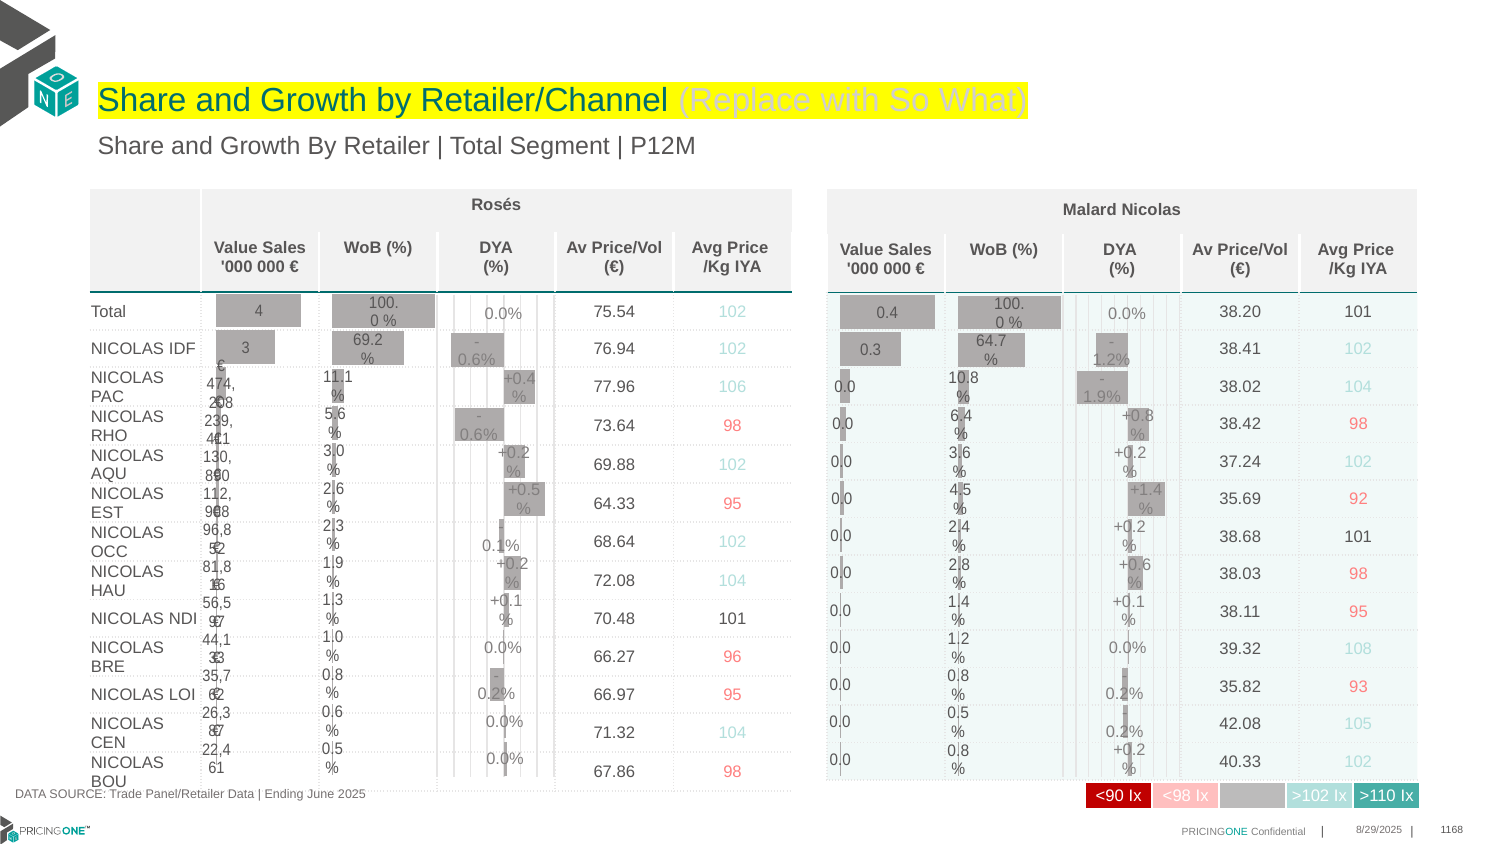

# Share and Growth by Retailer/Channel (Replace with So What)
Share and Growth By Retailer | Total Segment | P12M
|  | Rosés | Total Category |  |  |  |
| --- | --- | --- | --- | --- | --- |
|  | Value Sales '000 000 € | WoB (%) | DYA (%) | Av Price/Vol (€) | Avg Price /Kg IYA |
| Total |  |  |  | 75.54 | 102 |
| NICOLAS IDF |  |  |  | 76.94 | 102 |
| NICOLAS PAC |  |  |  | 77.96 | 106 |
| NICOLAS RHO |  |  |  | 73.64 | 98 |
| NICOLAS AQU |  |  |  | 69.88 | 102 |
| NICOLAS EST |  |  |  | 64.33 | 95 |
| NICOLAS OCC |  |  |  | 68.64 | 102 |
| NICOLAS HAU |  |  |  | 72.08 | 104 |
| NICOLAS NDI |  |  |  | 70.48 | 101 |
| NICOLAS BRE |  |  |  | 66.27 | 96 |
| NICOLAS LOI |  |  |  | 66.97 | 95 |
| NICOLAS CEN |  |  |  | 71.32 | 104 |
| NICOLAS BOU |  |  |  | 67.86 | 98 |
| Malard Nicolas | Client |  |  |  |
| --- | --- | --- | --- | --- |
| Value Sales '000 000 € | WoB (%) | DYA (%) | Av Price/Vol (€) | Avg Price /Kg IYA |
|  |  |  | 38.20 | 101 |
|  |  |  | 38.41 | 102 |
|  |  |  | 38.02 | 104 |
|  |  |  | 38.42 | 98 |
|  |  |  | 37.24 | 102 |
|  |  |  | 35.69 | 92 |
|  |  |  | 38.68 | 101 |
|  |  |  | 38.03 | 98 |
|  |  |  | 38.11 | 95 |
|  |  |  | 39.32 | 108 |
|  |  |  | 35.82 | 93 |
|  |  |  | 42.08 | 105 |
|  |  |  | 40.33 | 102 |

### Chart

| Category | Value Sales |
|---|---|
| Grand Total | 4288634.0 |
| NICOLAS IDF | 2967209.0 |
| NICOLAS PAC | 474208.0 |
| NICOLAS RHO | 239411.0 |
| NICOLAS AQU | 130890.0 |
| NICOLAS EST | 112908.0 |
| NICOLAS OCC | 96852.0 |
| NICOLAS HAU | 81816.0 |
| NICOLAS NDI | 56597.0 |
| NICOLAS BRE | 44133.0 |
| NICOLAS LOI | 35762.0 |
| NICOLAS CEN | 26387.0 |
| NICOLAS BOU | 22461.0 |

### Chart

| Category | Trade WoB % |
|---|---|
| Grand Total | 1.0 |
| NICOLAS IDF | 0.6919 |
| NICOLAS PAC | 0.1106 |
| NICOLAS RHO | 0.0558 |
| NICOLAS AQU | 0.0305 |
| NICOLAS EST | 0.0263 |
| NICOLAS OCC | 0.0226 |
| NICOLAS HAU | 0.0191 |
| NICOLAS NDI | 0.0132 |
| NICOLAS BRE | 0.0103 |
| NICOLAS LOI | 0.0083 |
| NICOLAS CEN | 0.0062 |
| NICOLAS BOU | 0.0052 |

### Chart

| Category | Value Sales |
|---|---|
| Grand Total | 415083.0 |
| NICOLAS IDF | 268461.0 |
| NICOLAS PAC | 44823.0 |
| NICOLAS RHO | 26507.0 |
| NICOLAS AQU | 15156.0 |
| NICOLAS EST | 18810.0 |
| NICOLAS OCC | 10056.0 |
| NICOLAS HAU | 11675.0 |
| NICOLAS NDI | 5793.0 |
| NICOLAS BRE | 5111.0 |
| NICOLAS LOI | 3403.0 |
| NICOLAS CEN | 2062.0 |
| NICOLAS BOU | 3226.0 |

### Chart

| Category | Trade WoB % |
|---|---|
| Grand Total | 1.0 |
| NICOLAS IDF | 0.6468 |
| NICOLAS PAC | 0.108 |
| NICOLAS RHO | 0.0639 |
| NICOLAS AQU | 0.0365 |
| NICOLAS EST | 0.0453 |
| NICOLAS OCC | 0.0242 |
| NICOLAS HAU | 0.0281 |
| NICOLAS NDI | 0.014 |
| NICOLAS BRE | 0.0123 |
| NICOLAS LOI | 0.0082 |
| NICOLAS CEN | 0.005 |
| NICOLAS BOU | 0.0078 |

### Chart

| Category | Trade WoB % DYA |
|---|---|
| Grand Total | 0.0 |
| NICOLAS IDF | -0.006400000000000072 |
| NICOLAS PAC | 0.003799999999999998 |
| NICOLAS RHO | -0.0058999999999999955 |
| NICOLAS AQU | 0.0024999999999999988 |
| NICOLAS EST | 0.004900000000000002 |
| NICOLAS OCC | -0.0005999999999999998 |
| NICOLAS HAU | 0.0020999999999999977 |
| NICOLAS NDI | 0.0005999999999999998 |
| NICOLAS BRE | -9.99999999999994e-05 |
| NICOLAS LOI | -0.0017000000000000001 |
| NICOLAS CEN | 0.0002999999999999999 |
| NICOLAS BOU | 0.0004000000000000002 |

### Chart

| Category | Trade WoB % DYA |
|---|---|
| Grand Total | 0.0 |
| NICOLAS IDF | -0.01200000000000001 |
| NICOLAS PAC | -0.019400000000000014 |
| NICOLAS RHO | 0.008099999999999996 |
| NICOLAS AQU | 0.0022000000000000006 |
| NICOLAS EST | 0.0144 |
| NICOLAS OCC | 0.0017000000000000001 |
| NICOLAS HAU | 0.005899999999999999 |
| NICOLAS NDI | 0.0011000000000000003 |
| NICOLAS BRE | 0.0003999999999999993 |
| NICOLAS LOI | -0.002 |
| NICOLAS CEN | -0.0018999999999999998 |
| NICOLAS BOU | 0.0015999999999999999 |
DATA SOURCE: Trade Panel/Retailer Data | Ending June 2025
| <90 Ix | <98 Ix |  | >102 Ix | >110 Ix |
| --- | --- | --- | --- | --- |

8/29/2025
1168